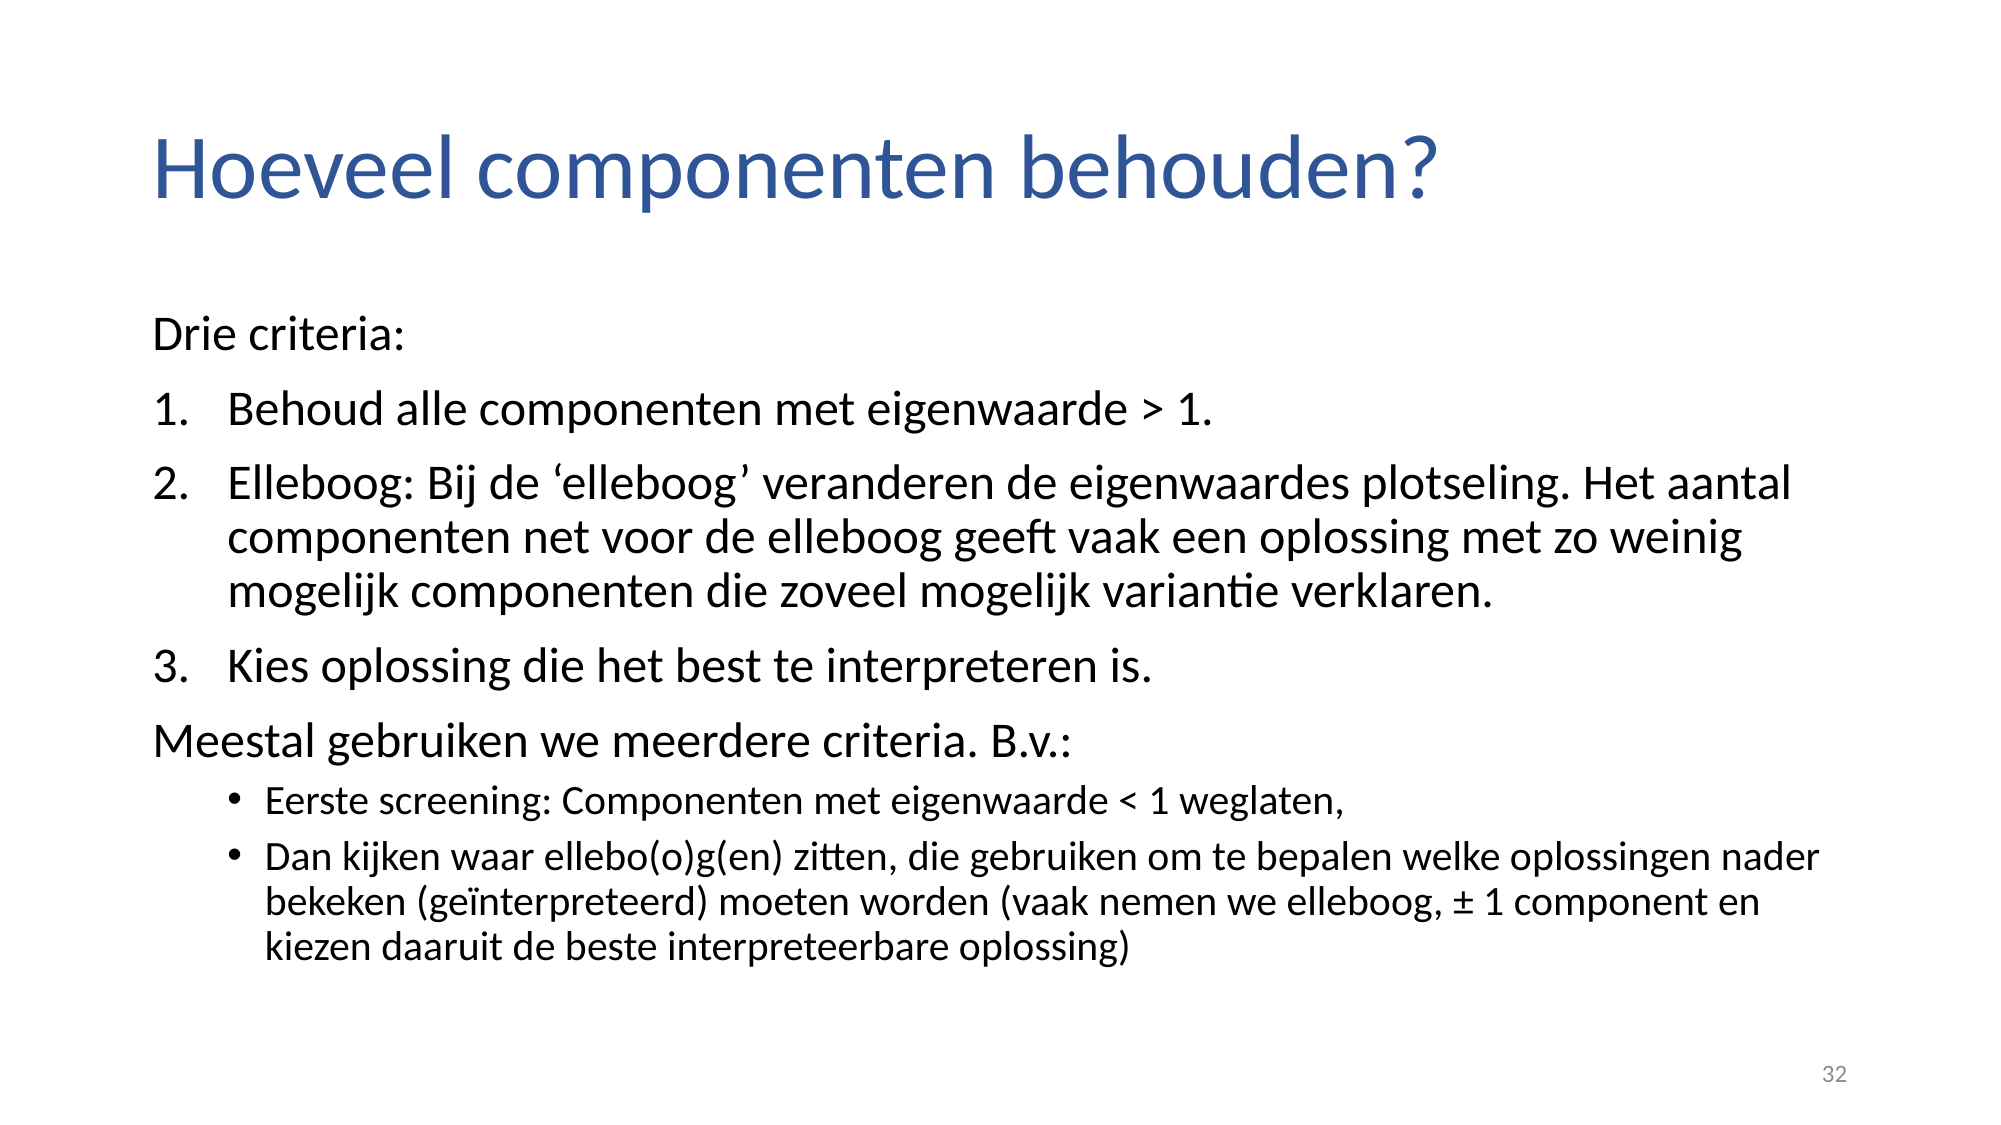

# Hoeveel componenten behouden?
Drie criteria:
Behoud alle componenten met eigenwaarde > 1.
Elleboog: Bij de ‘elleboog’ veranderen de eigenwaardes plotseling. Het aantal componenten net voor de elleboog geeft vaak een oplossing met zo weinig mogelijk componenten die zoveel mogelijk variantie verklaren.
Kies oplossing die het best te interpreteren is.
Meestal gebruiken we meerdere criteria. B.v.:
Eerste screening: Componenten met eigenwaarde < 1 weglaten,
Dan kijken waar ellebo(o)g(en) zitten, die gebruiken om te bepalen welke oplossingen nader bekeken (geïnterpreteerd) moeten worden (vaak nemen we elleboog, ± 1 component en kiezen daaruit de beste interpreteerbare oplossing)
32